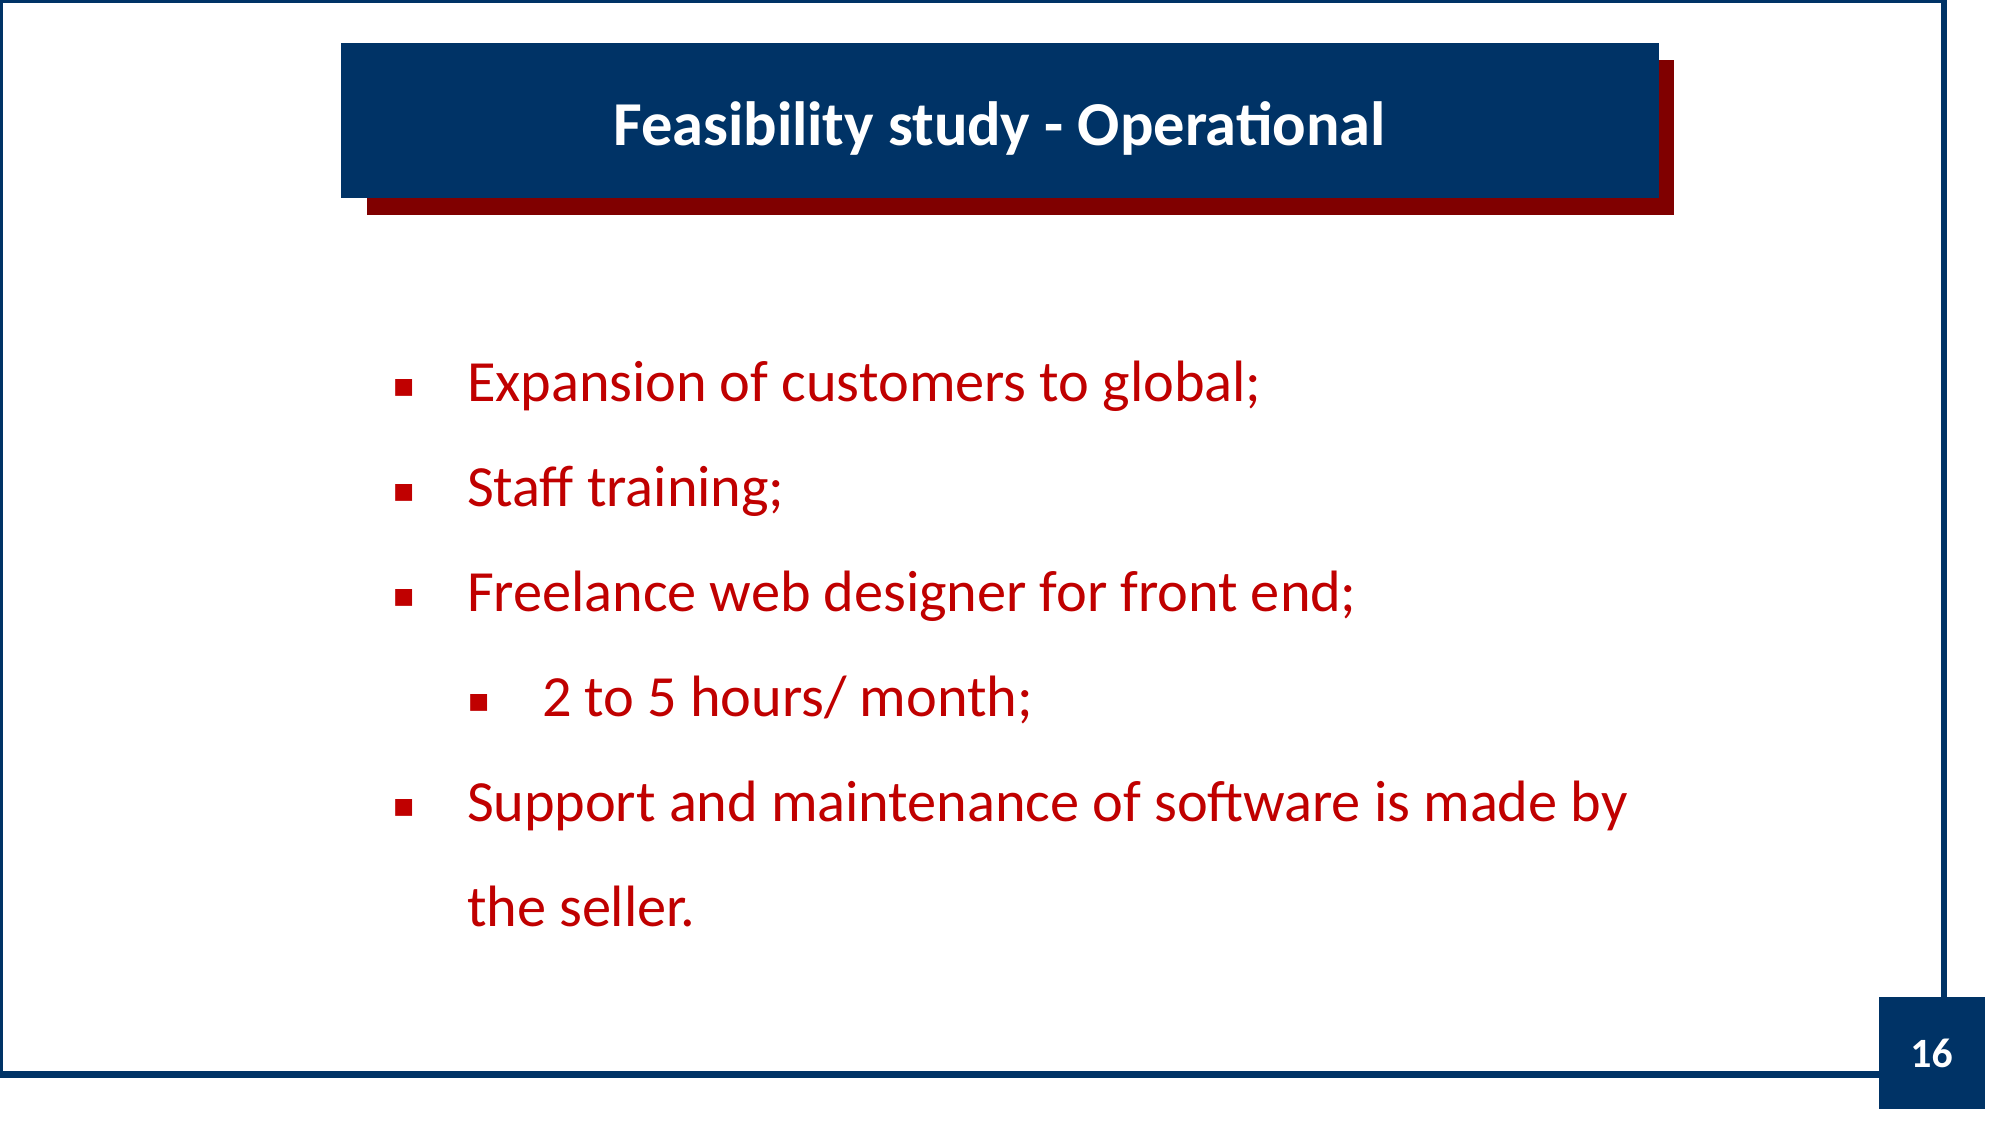

Feasibility study - Operational

Expansion of customers to global;
Staff training;
Freelance web designer for front end;
2 to 5 hours/ month;
Support and maintenance of software is made by the seller.

16
4